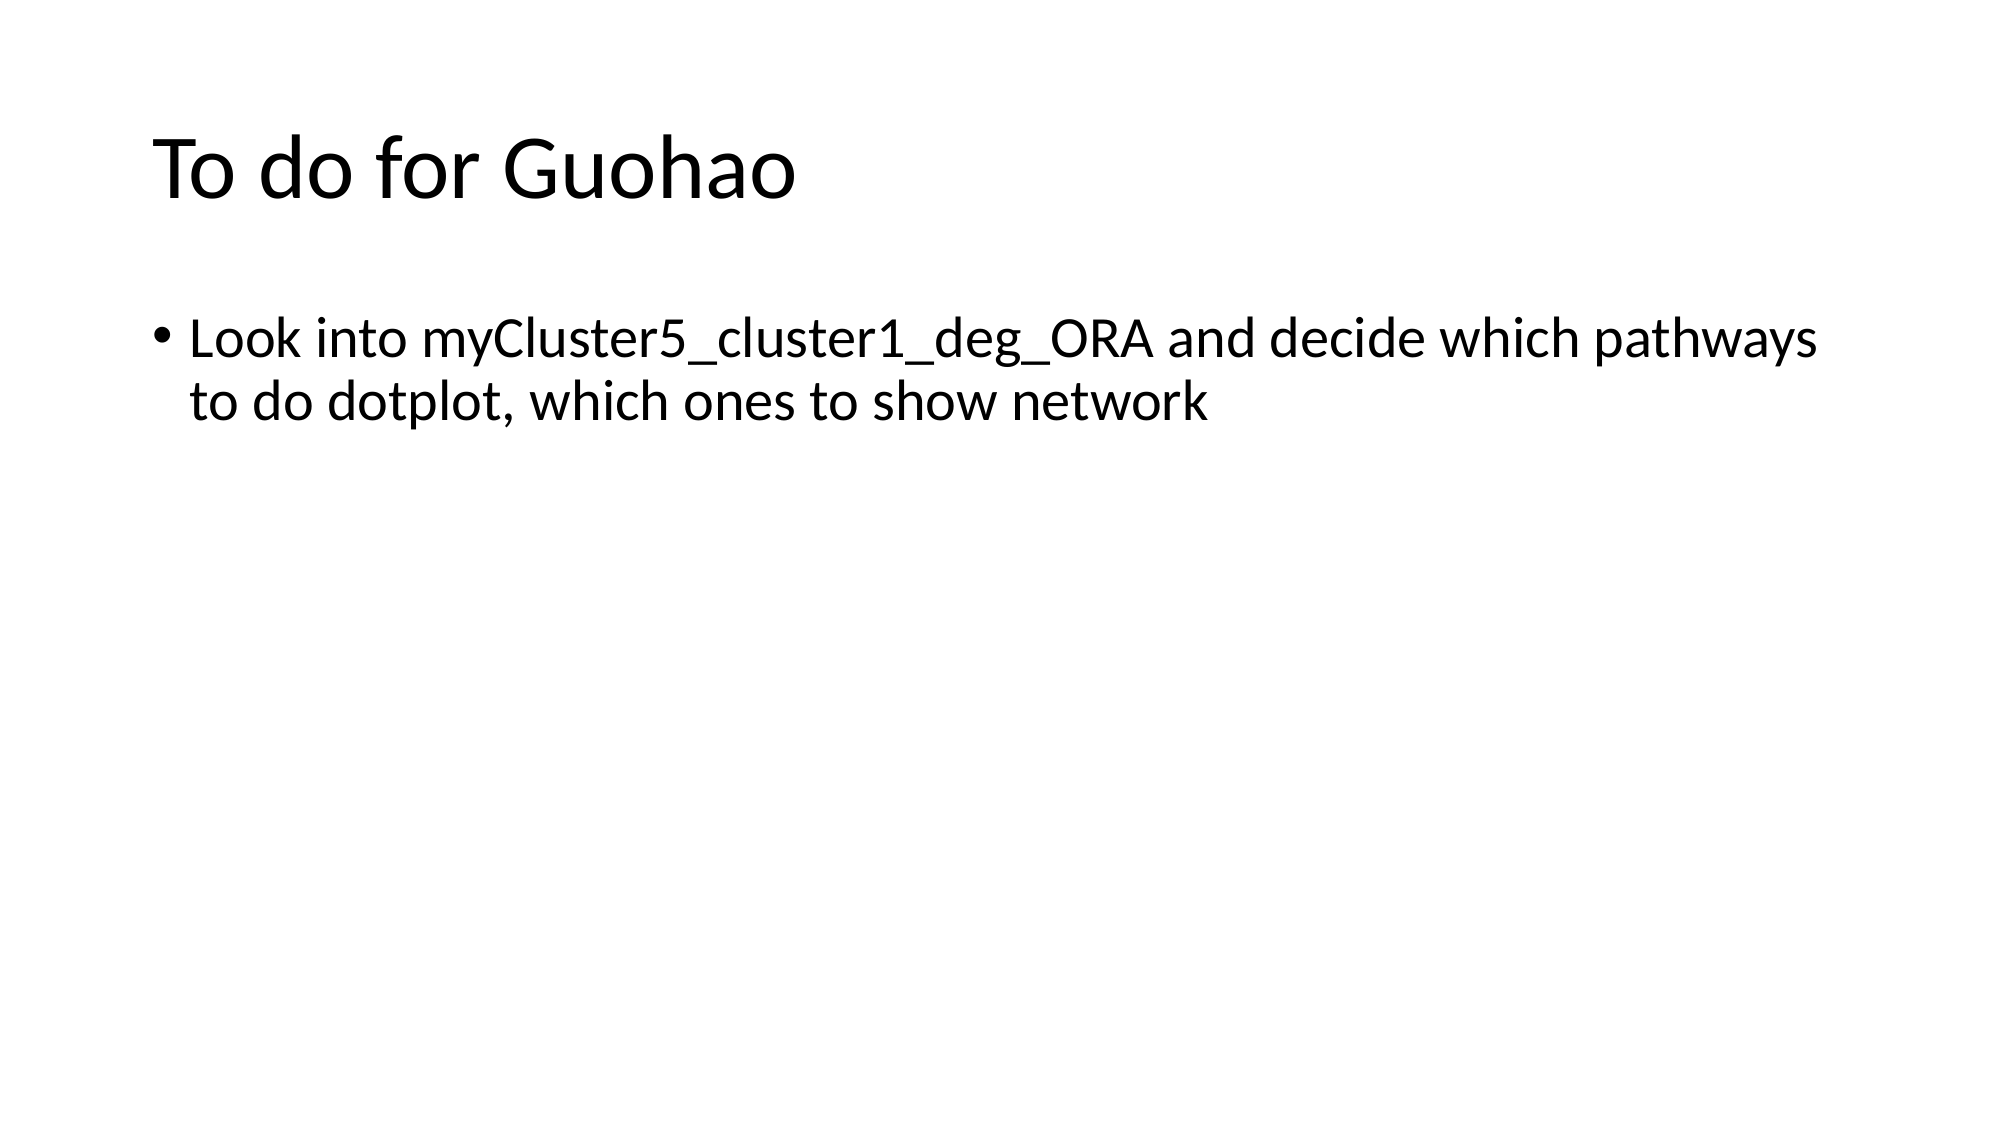

# To do for Guohao
Look into myCluster5_cluster1_deg_ORA and decide which pathways to do dotplot, which ones to show network